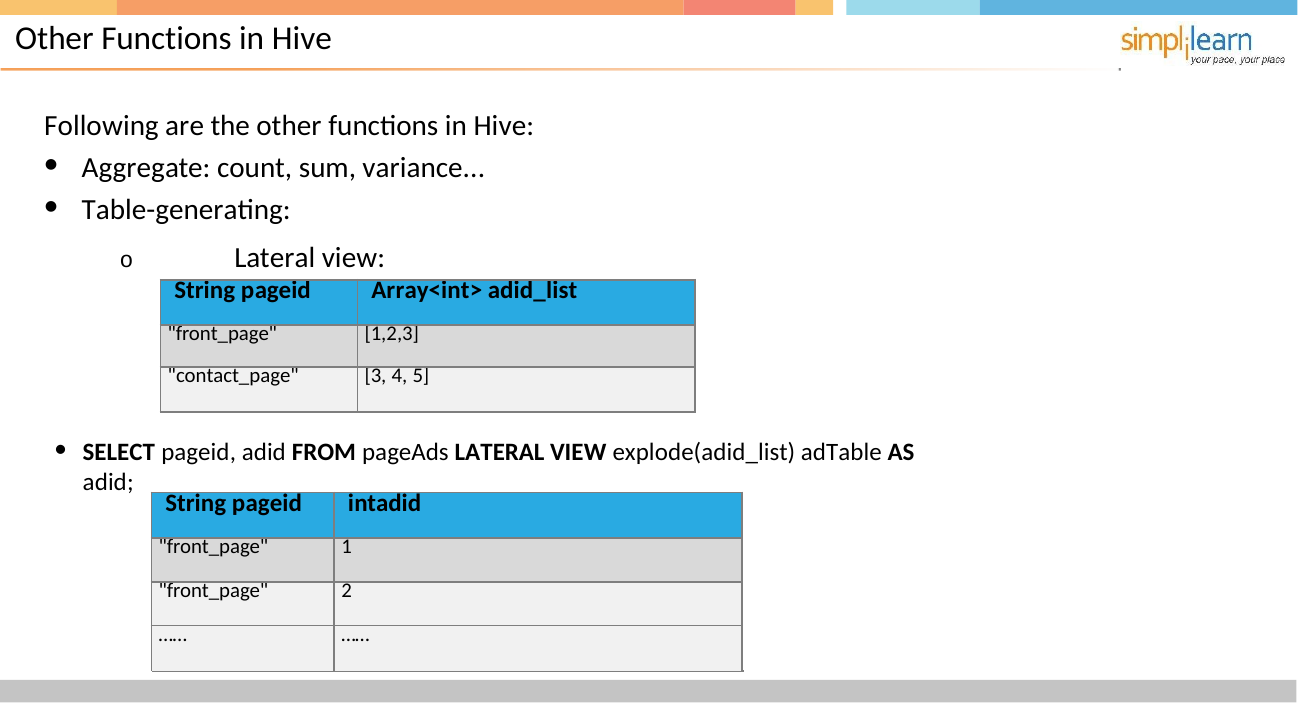

# Other Functions in Hive

Following are the other functions in Hive:
Aggregate: count, sum, variance...
Table-generating:
o	Lateral view:
| String pageid | Array<int> adid\_list |
| --- | --- |
| "front\_page" | [1,2,3] |
| "contact\_page" | [3, 4, 5] |
SELECT pageid, adid FROM pageAds LATERAL VIEW explode(adid_list) adTable AS adid;
| String pageid | intadid |
| --- | --- |
| "front\_page" | 1 |
| "front\_page" | 2 |
| …… | …… |